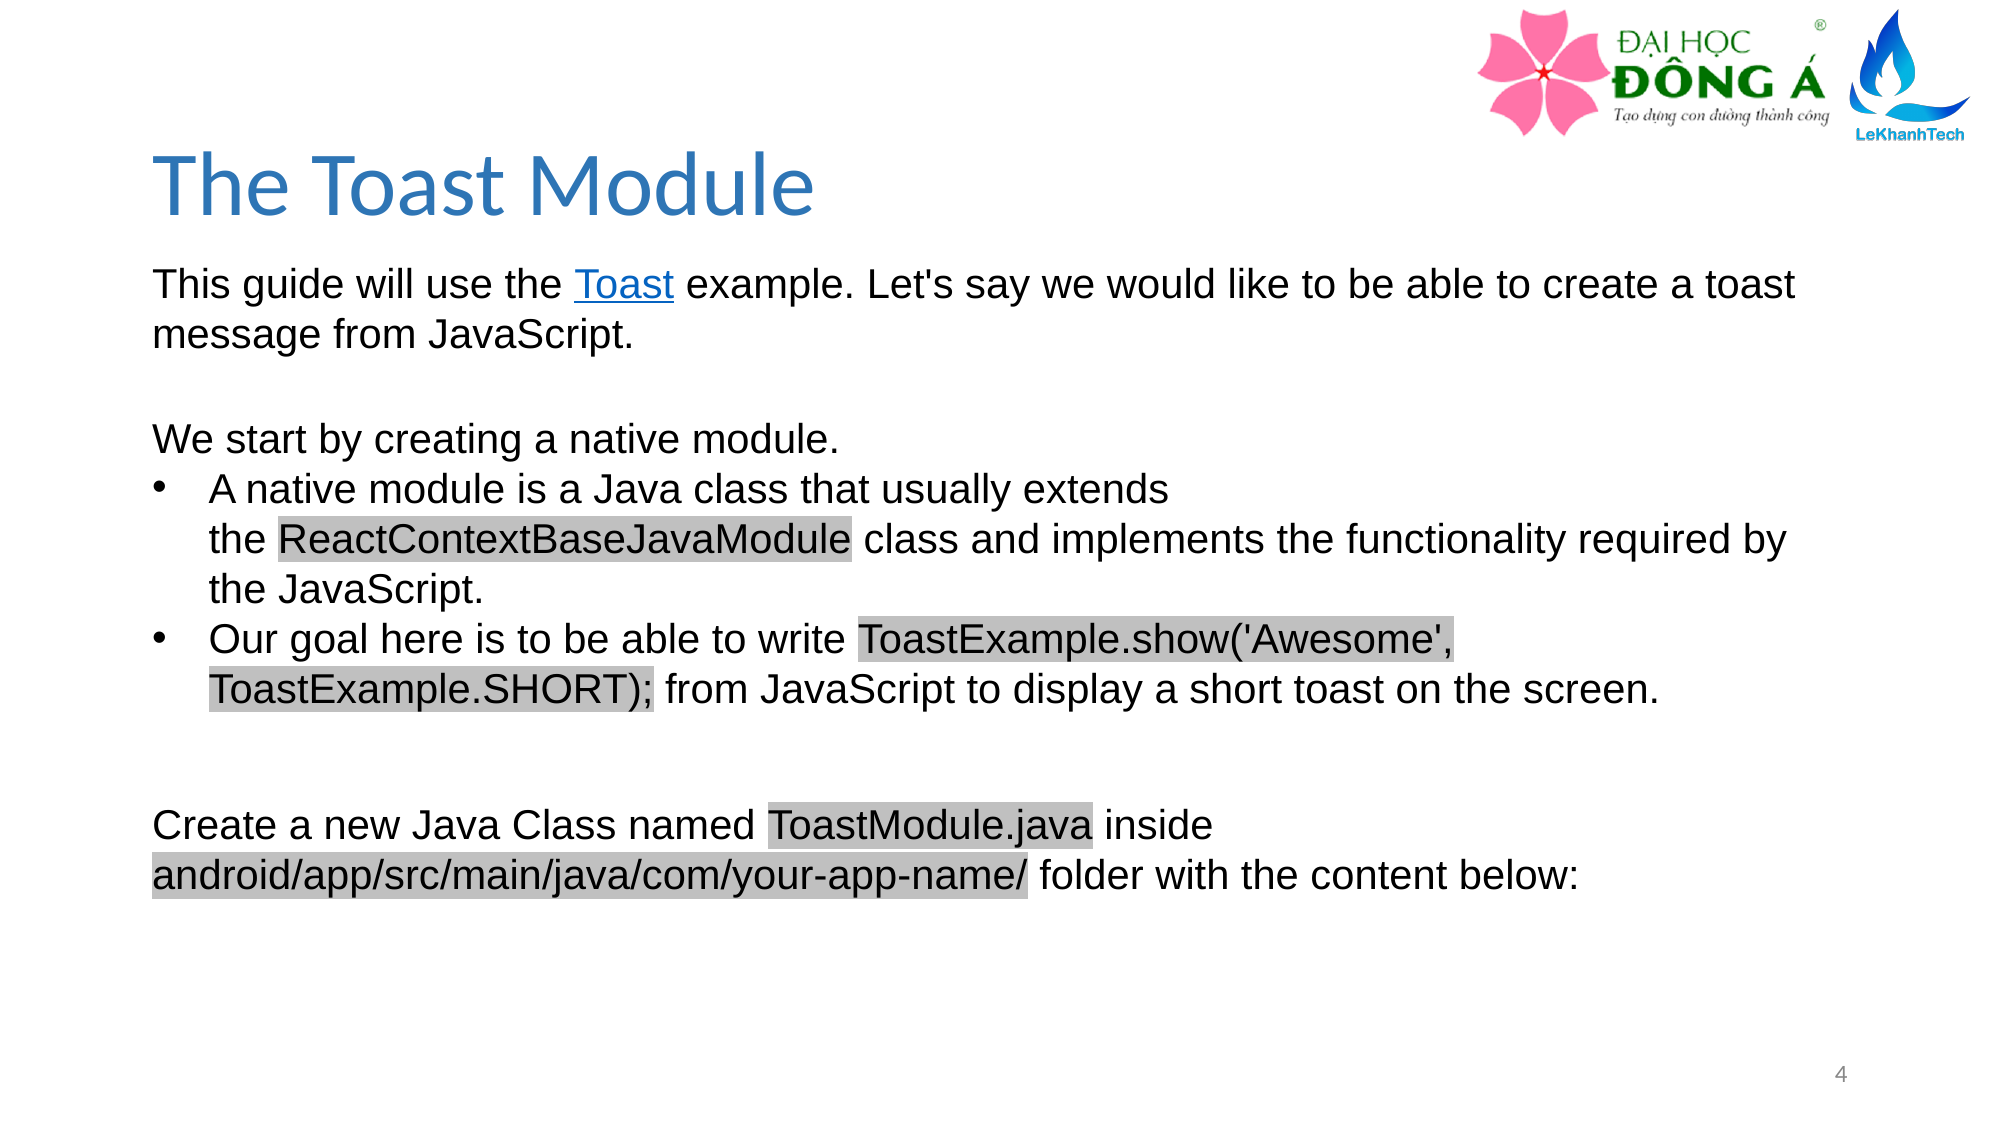

# The Toast Module
This guide will use the Toast example. Let's say we would like to be able to create a toast message from JavaScript.
We start by creating a native module.
A native module is a Java class that usually extends the ReactContextBaseJavaModule class and implements the functionality required by the JavaScript.
Our goal here is to be able to write ToastExample.show('Awesome', ToastExample.SHORT); from JavaScript to display a short toast on the screen.
Create a new Java Class named ToastModule.java inside android/app/src/main/java/com/your-app-name/ folder with the content below:
4